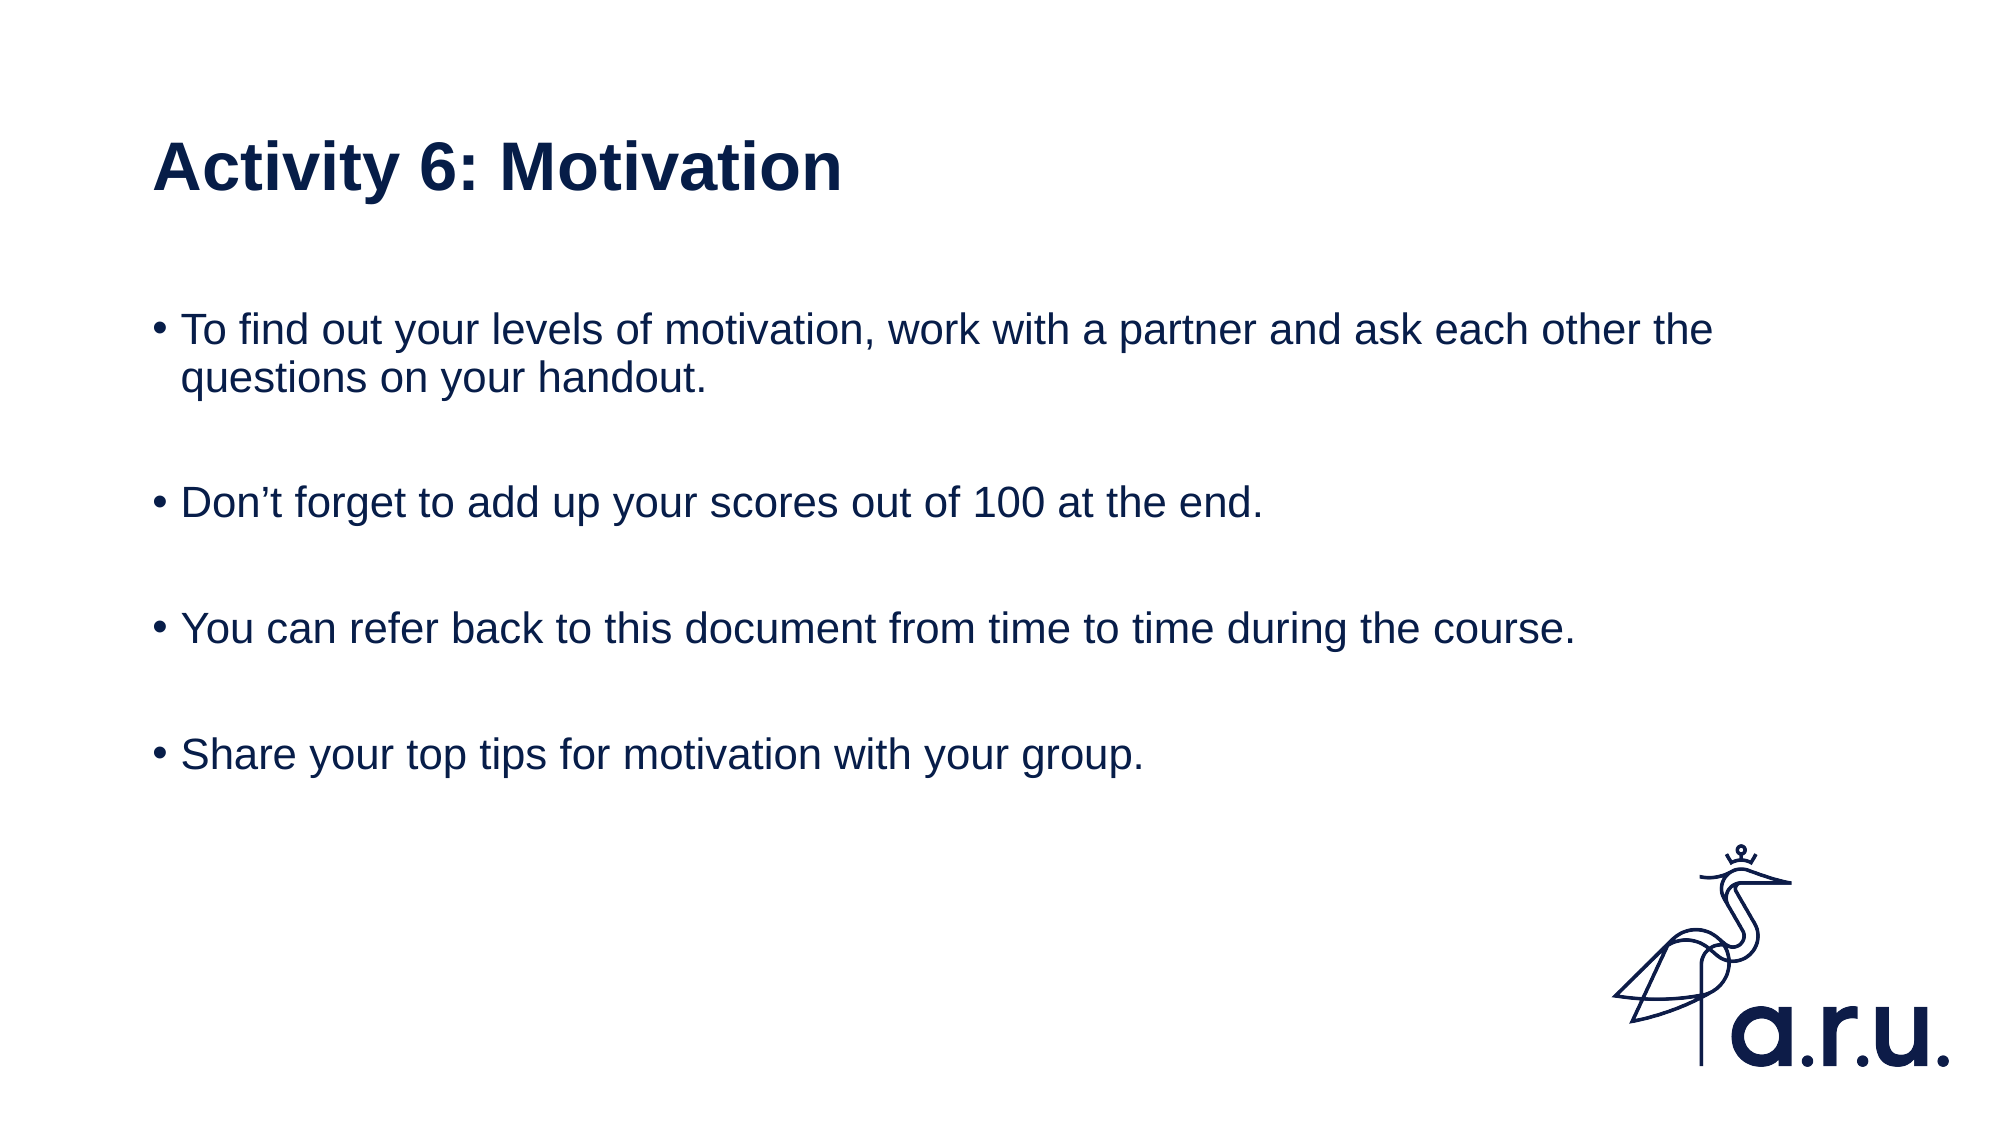

# Activity 6: Motivation
To find out your levels of motivation, work with a partner and ask each other the questions on your handout.

Don’t forget to add up your scores out of 100 at the end.

You can refer back to this document from time to time during the course.

Share your top tips for motivation with your group.